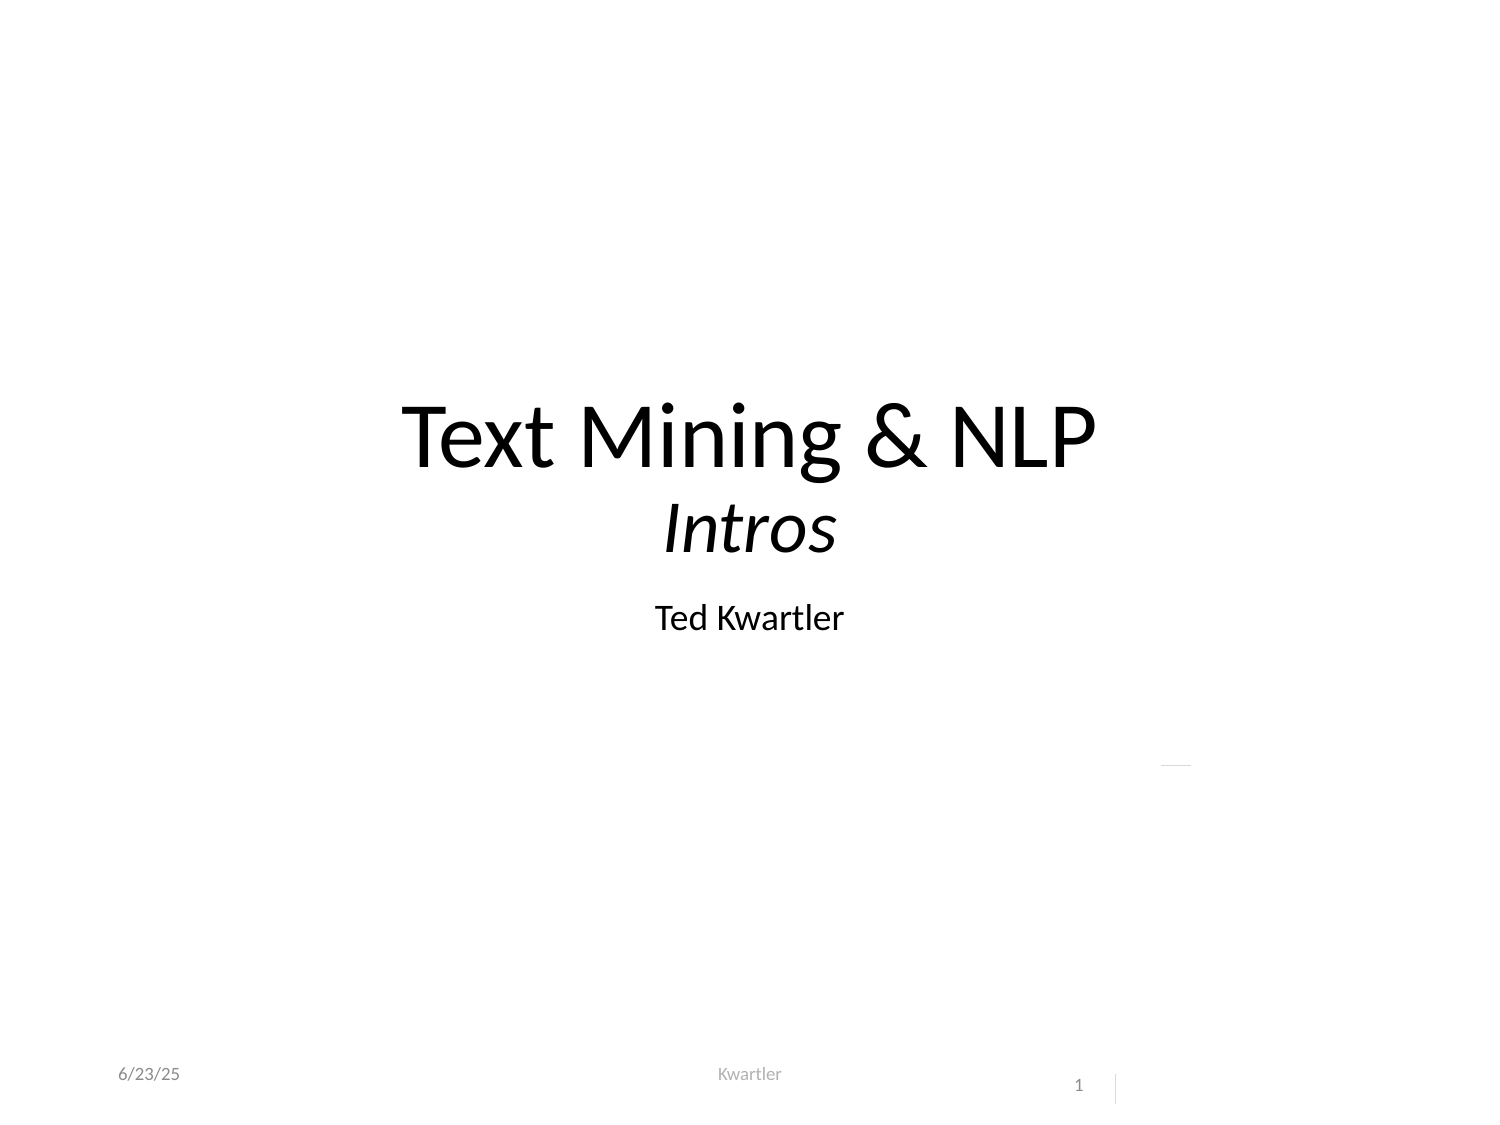

# Text Mining & NLP Intros
Ted Kwartler
6/23/25
Kwartler
1